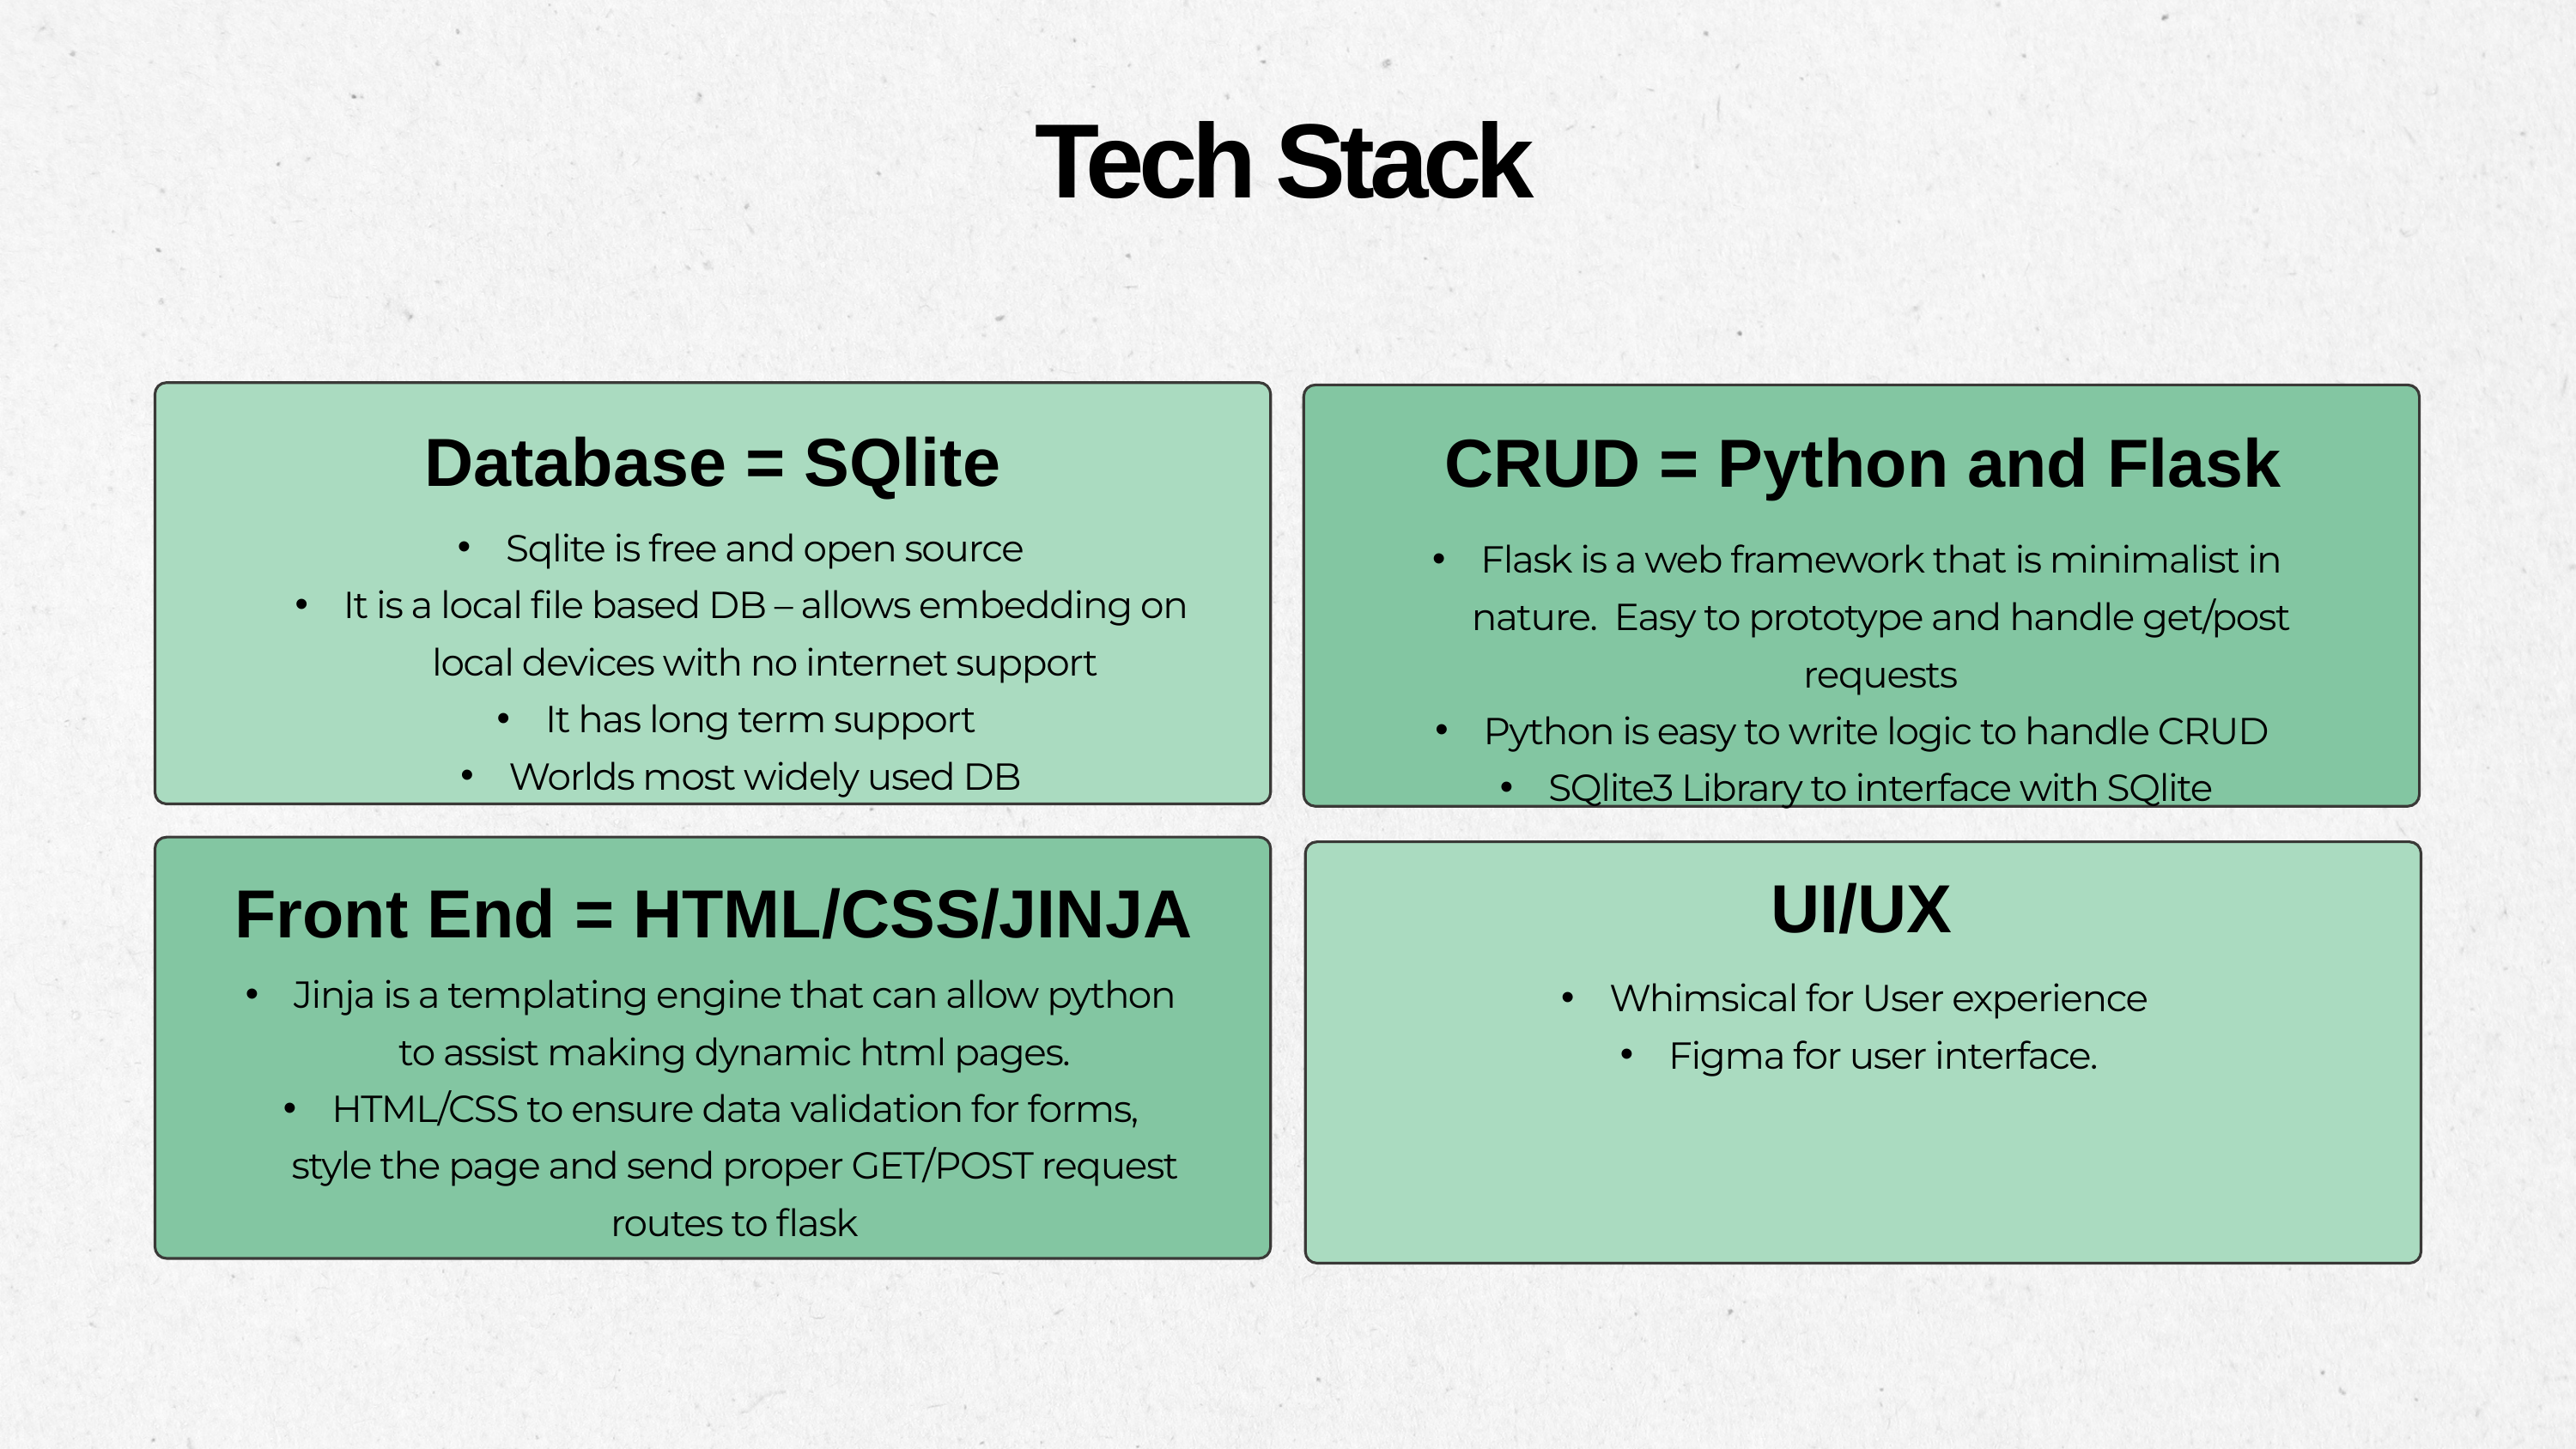

Tech Stack

Database = SQlite
CRUD = Python and Flask
Sqlite is free and open source
It is a local file based DB – allows embedding on local devices with no internet support
It has long term support
Worlds most widely used DB
Flask is a web framework that is minimalist in nature.  Easy to prototype and handle get/post requests
Python is easy to write logic to handle CRUD
SQlite3 Library to interface with SQlite

UI/UX
Front End = HTML/CSS/JINJA
Jinja is a templating engine that can allow python to assist making dynamic html pages.
HTML/CSS to ensure data validation for forms, style the page and send proper GET/POST request routes to flask
Whimsical for User experience
Figma for user interface.